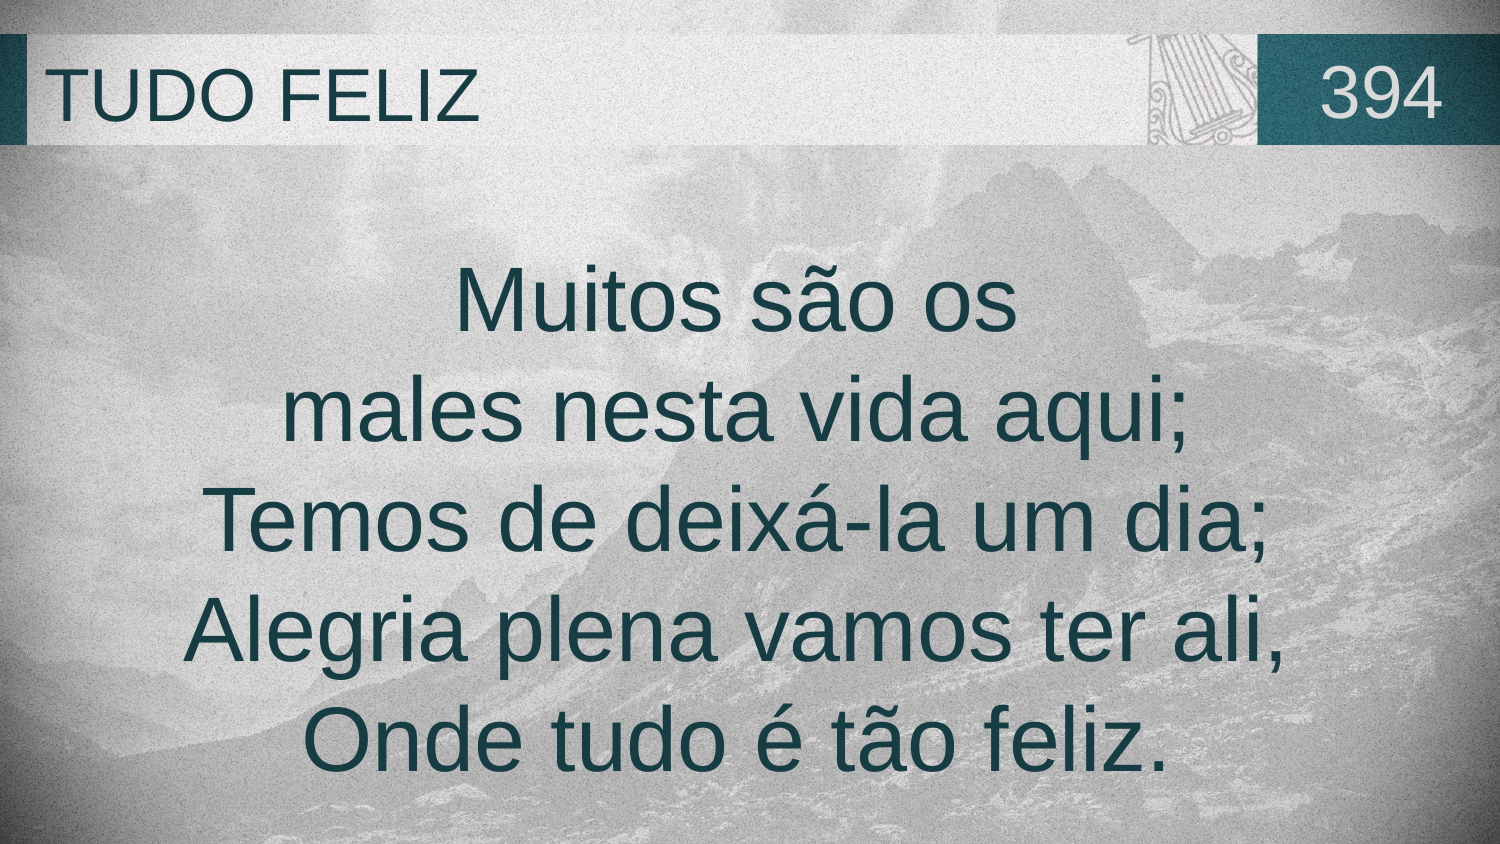

# TUDO FELIZ
394
Muitos são os
males nesta vida aqui;
Temos de deixá-la um dia;
Alegria plena vamos ter ali,
Onde tudo é tão feliz.